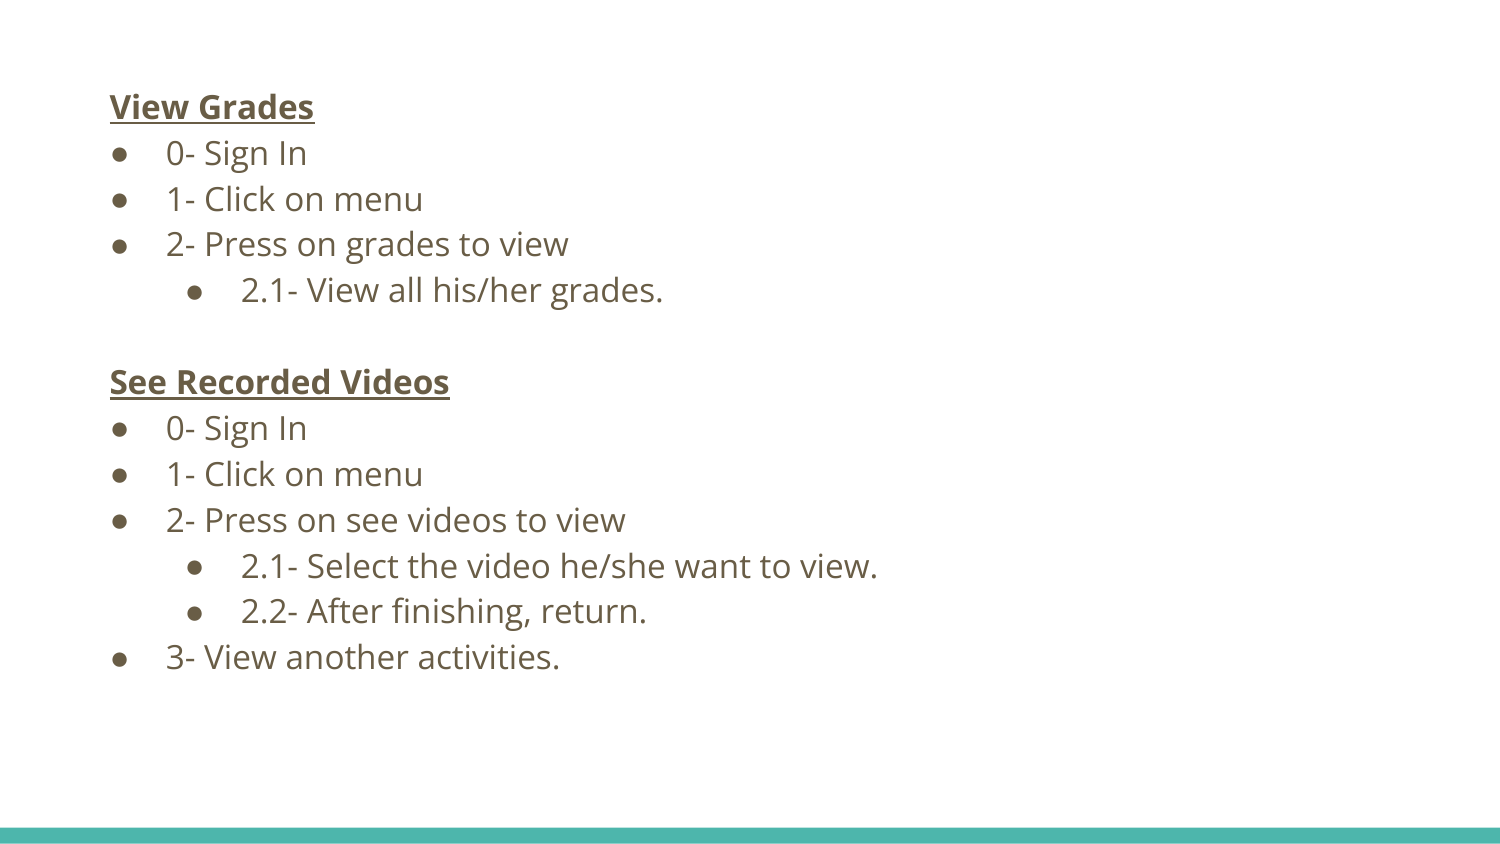

View Grades
0- Sign In
1- Click on menu
2- Press on grades to view
2.1- View all his/her grades.

See Recorded Videos
0- Sign In
1- Click on menu
2- Press on see videos to view
2.1- Select the video he/she want to view.
2.2- After finishing, return.
3- View another activities.